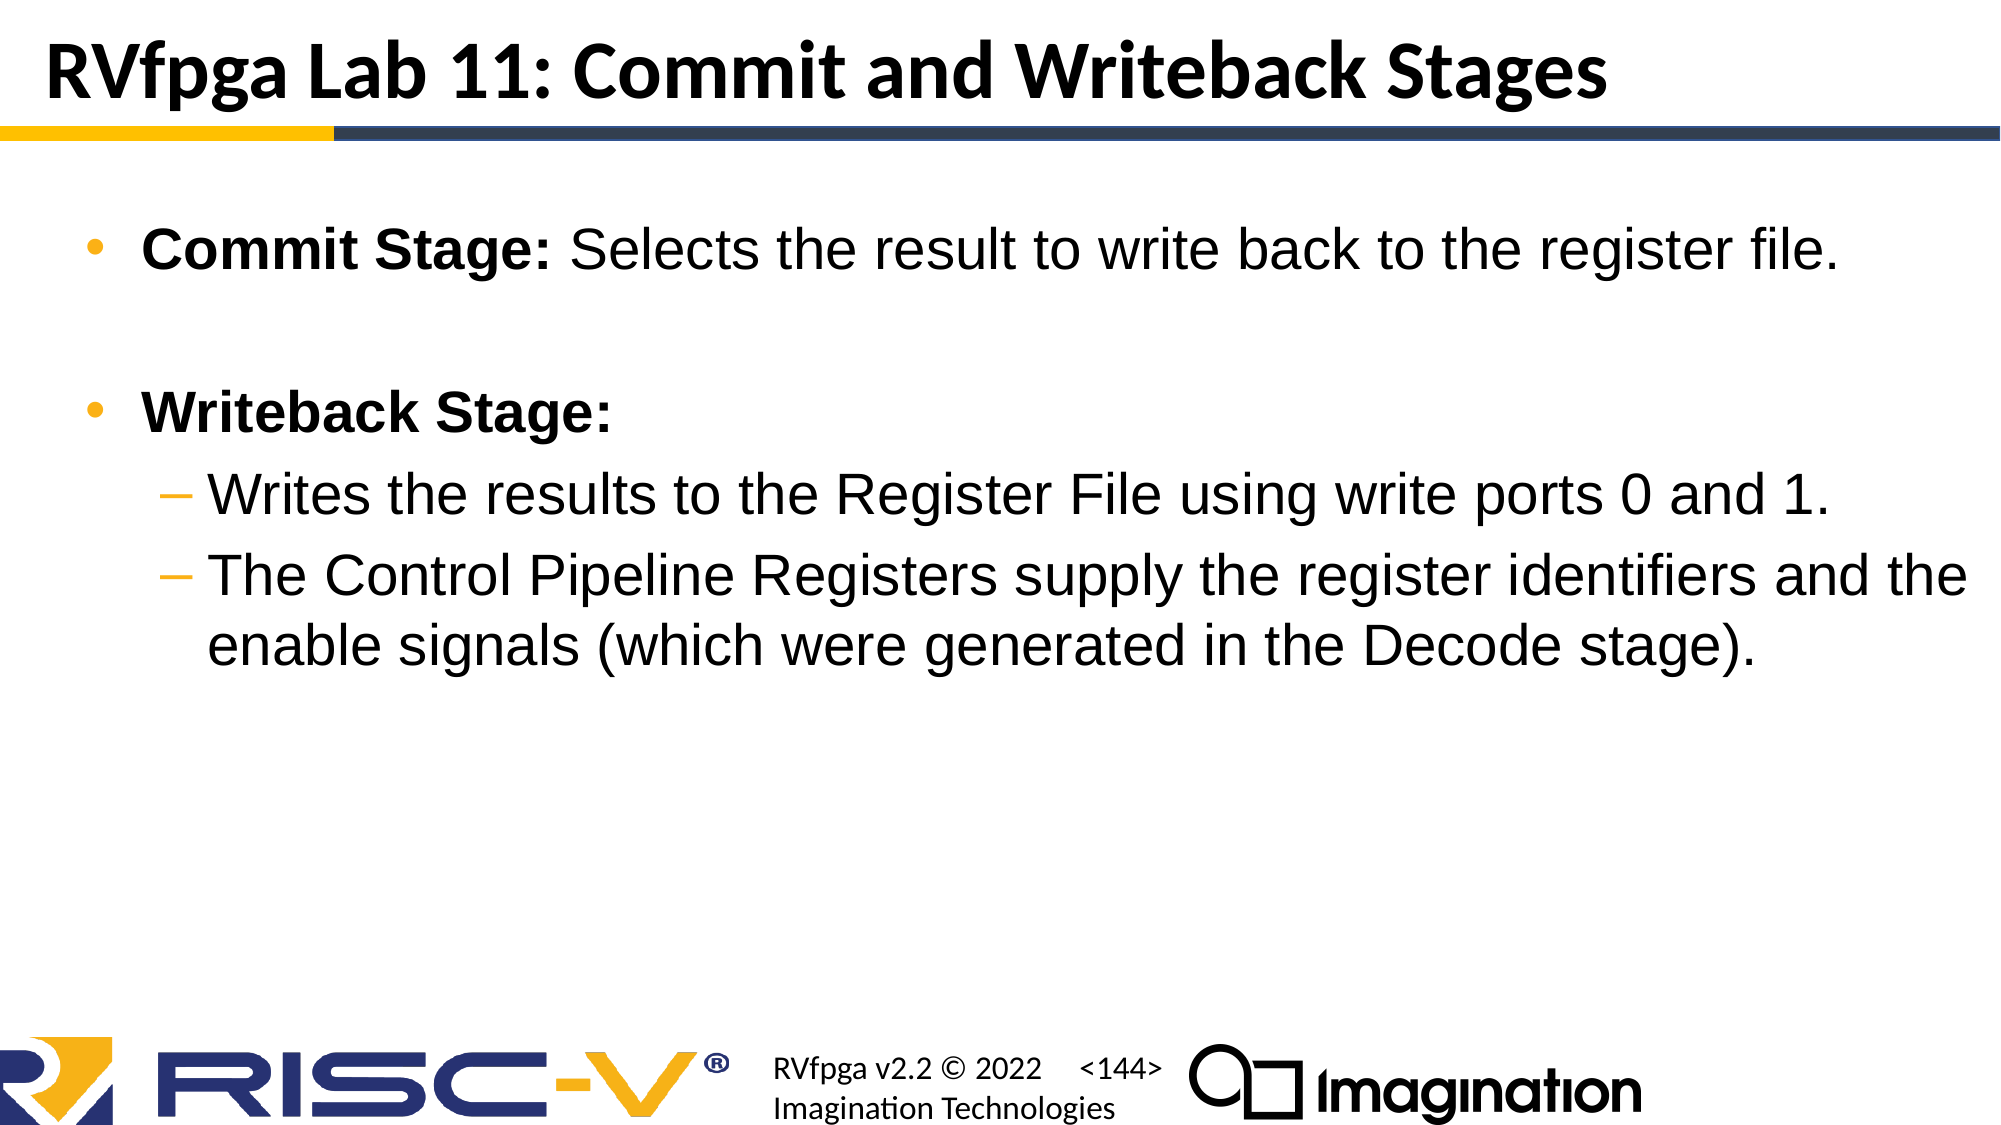

RVfpga Lab 11: Commit and Writeback Stages
Commit Stage: Selects the result to write back to the register file.

Writeback Stage:
Writes the results to the Register File using write ports 0 and 1.
The Control Pipeline Registers supply the register identifiers and the enable signals (which were generated in the Decode stage).